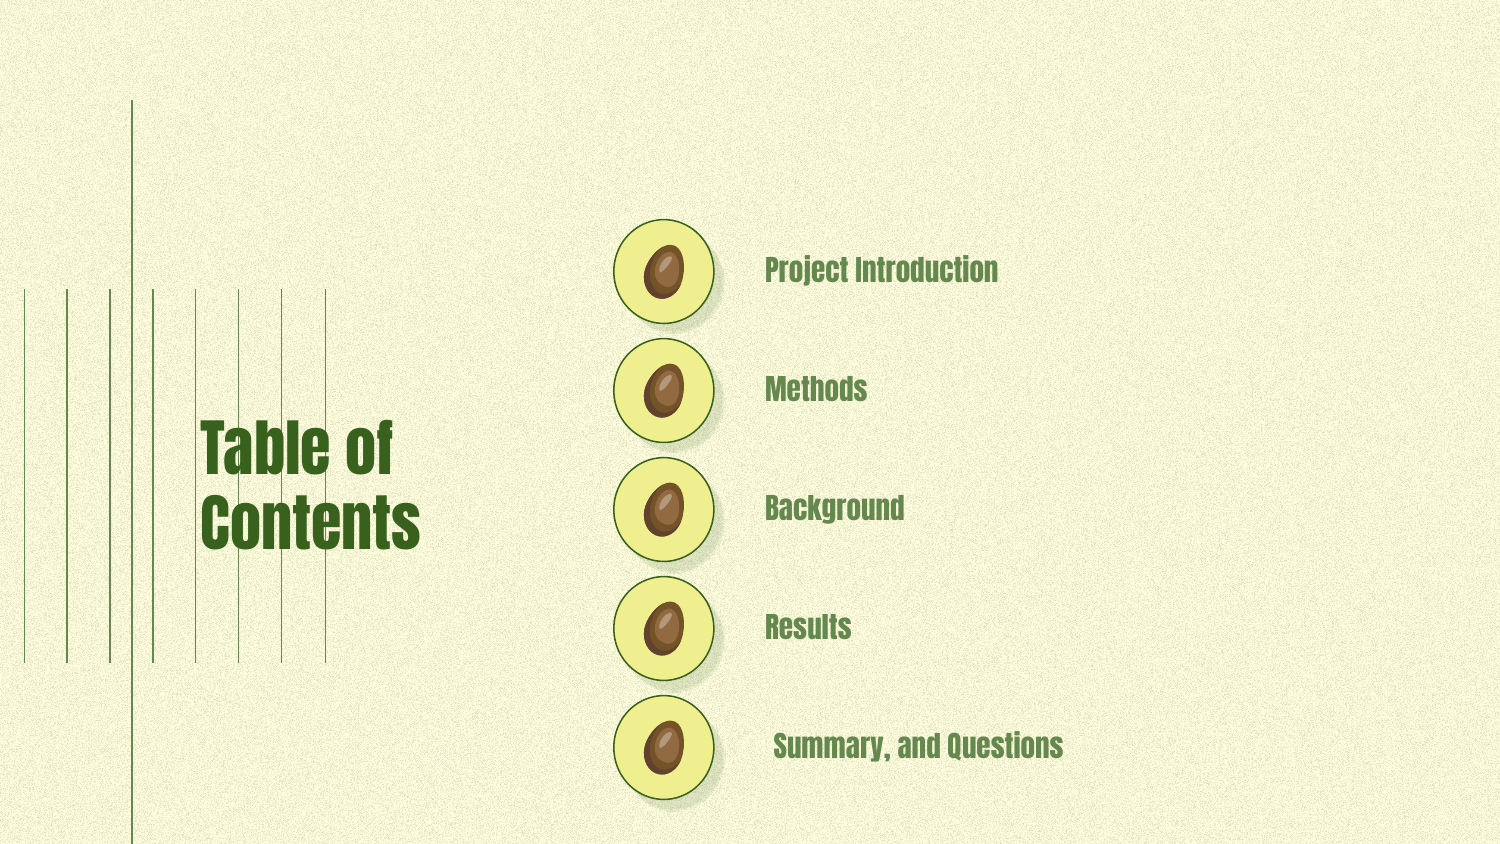

Project Introduction

Methods

Background

# Table of Contents

Results

Summary, and Questions